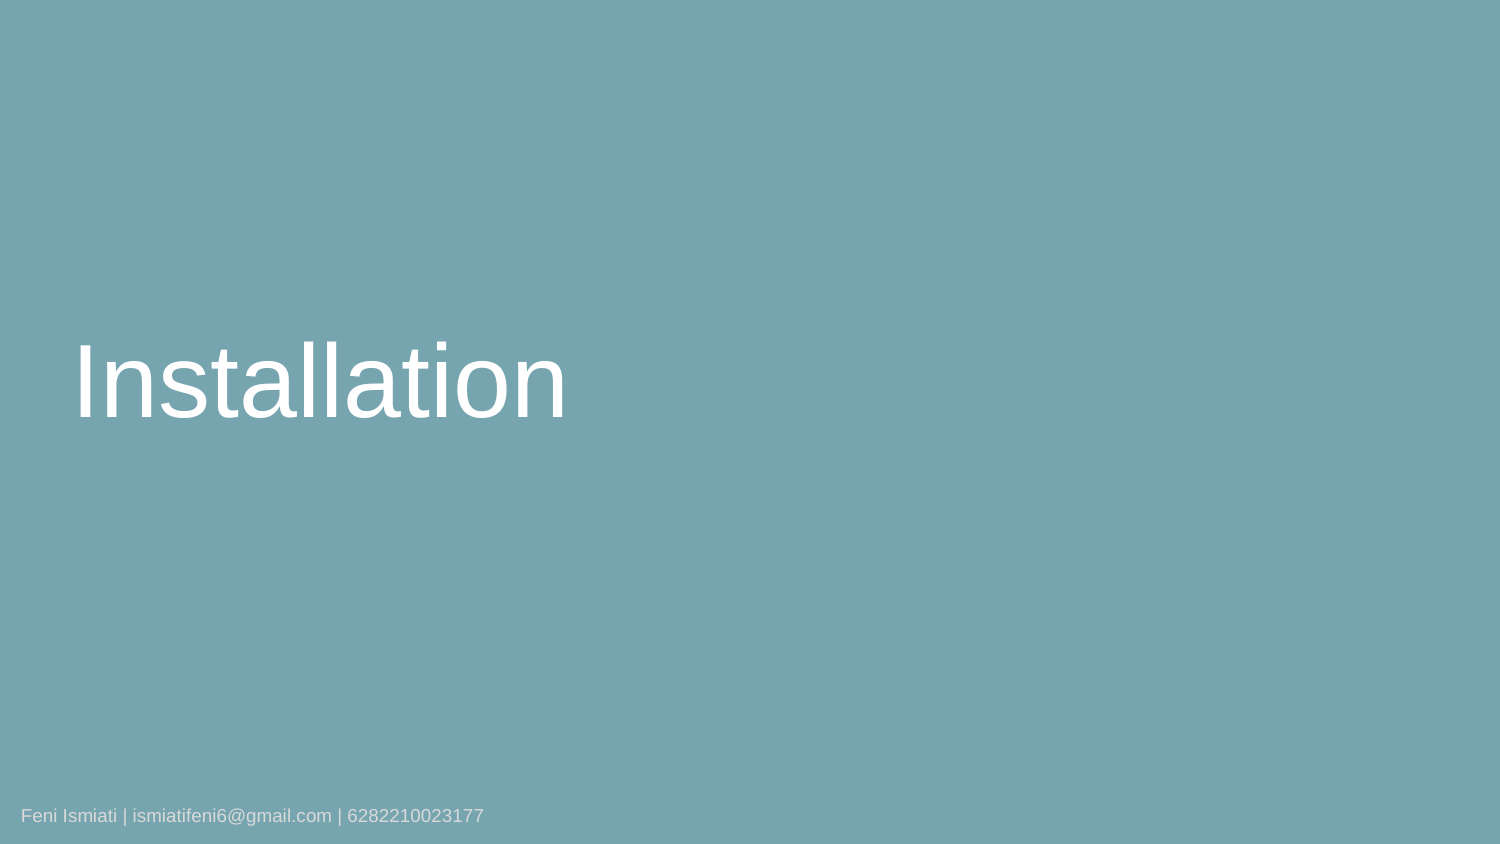

# Installation
Feni Ismiati | ismiatifeni6@gmail.com | 6282210023177